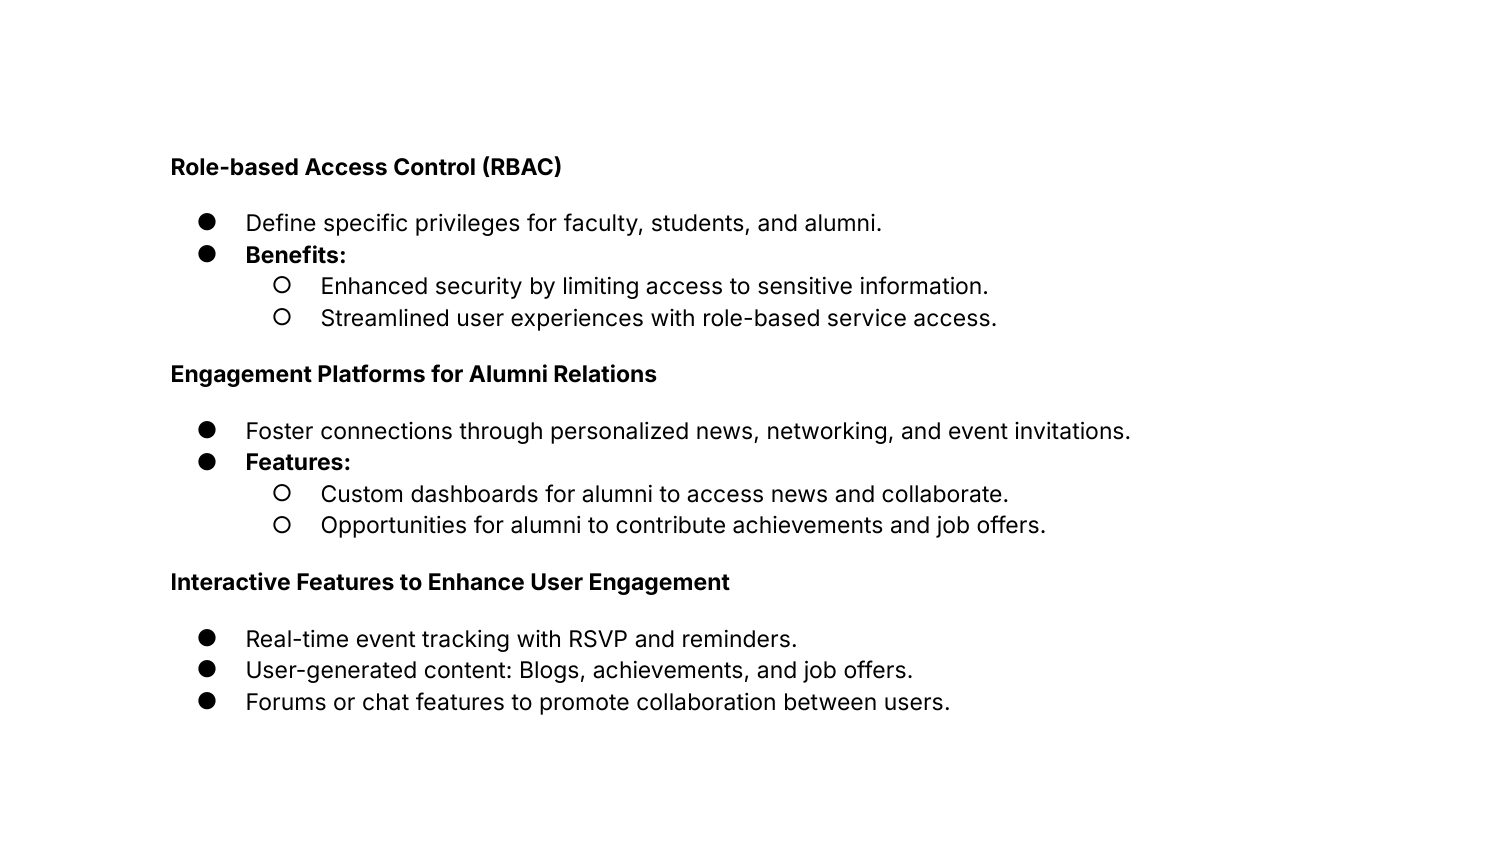

Role-based Access Control (RBAC)
Define specific privileges for faculty, students, and alumni.
Benefits:
Enhanced security by limiting access to sensitive information.
Streamlined user experiences with role-based service access.
Engagement Platforms for Alumni Relations
Foster connections through personalized news, networking, and event invitations.
Features:
Custom dashboards for alumni to access news and collaborate.
Opportunities for alumni to contribute achievements and job offers.
Interactive Features to Enhance User Engagement
Real-time event tracking with RSVP and reminders.
User-generated content: Blogs, achievements, and job offers.
Forums or chat features to promote collaboration between users.